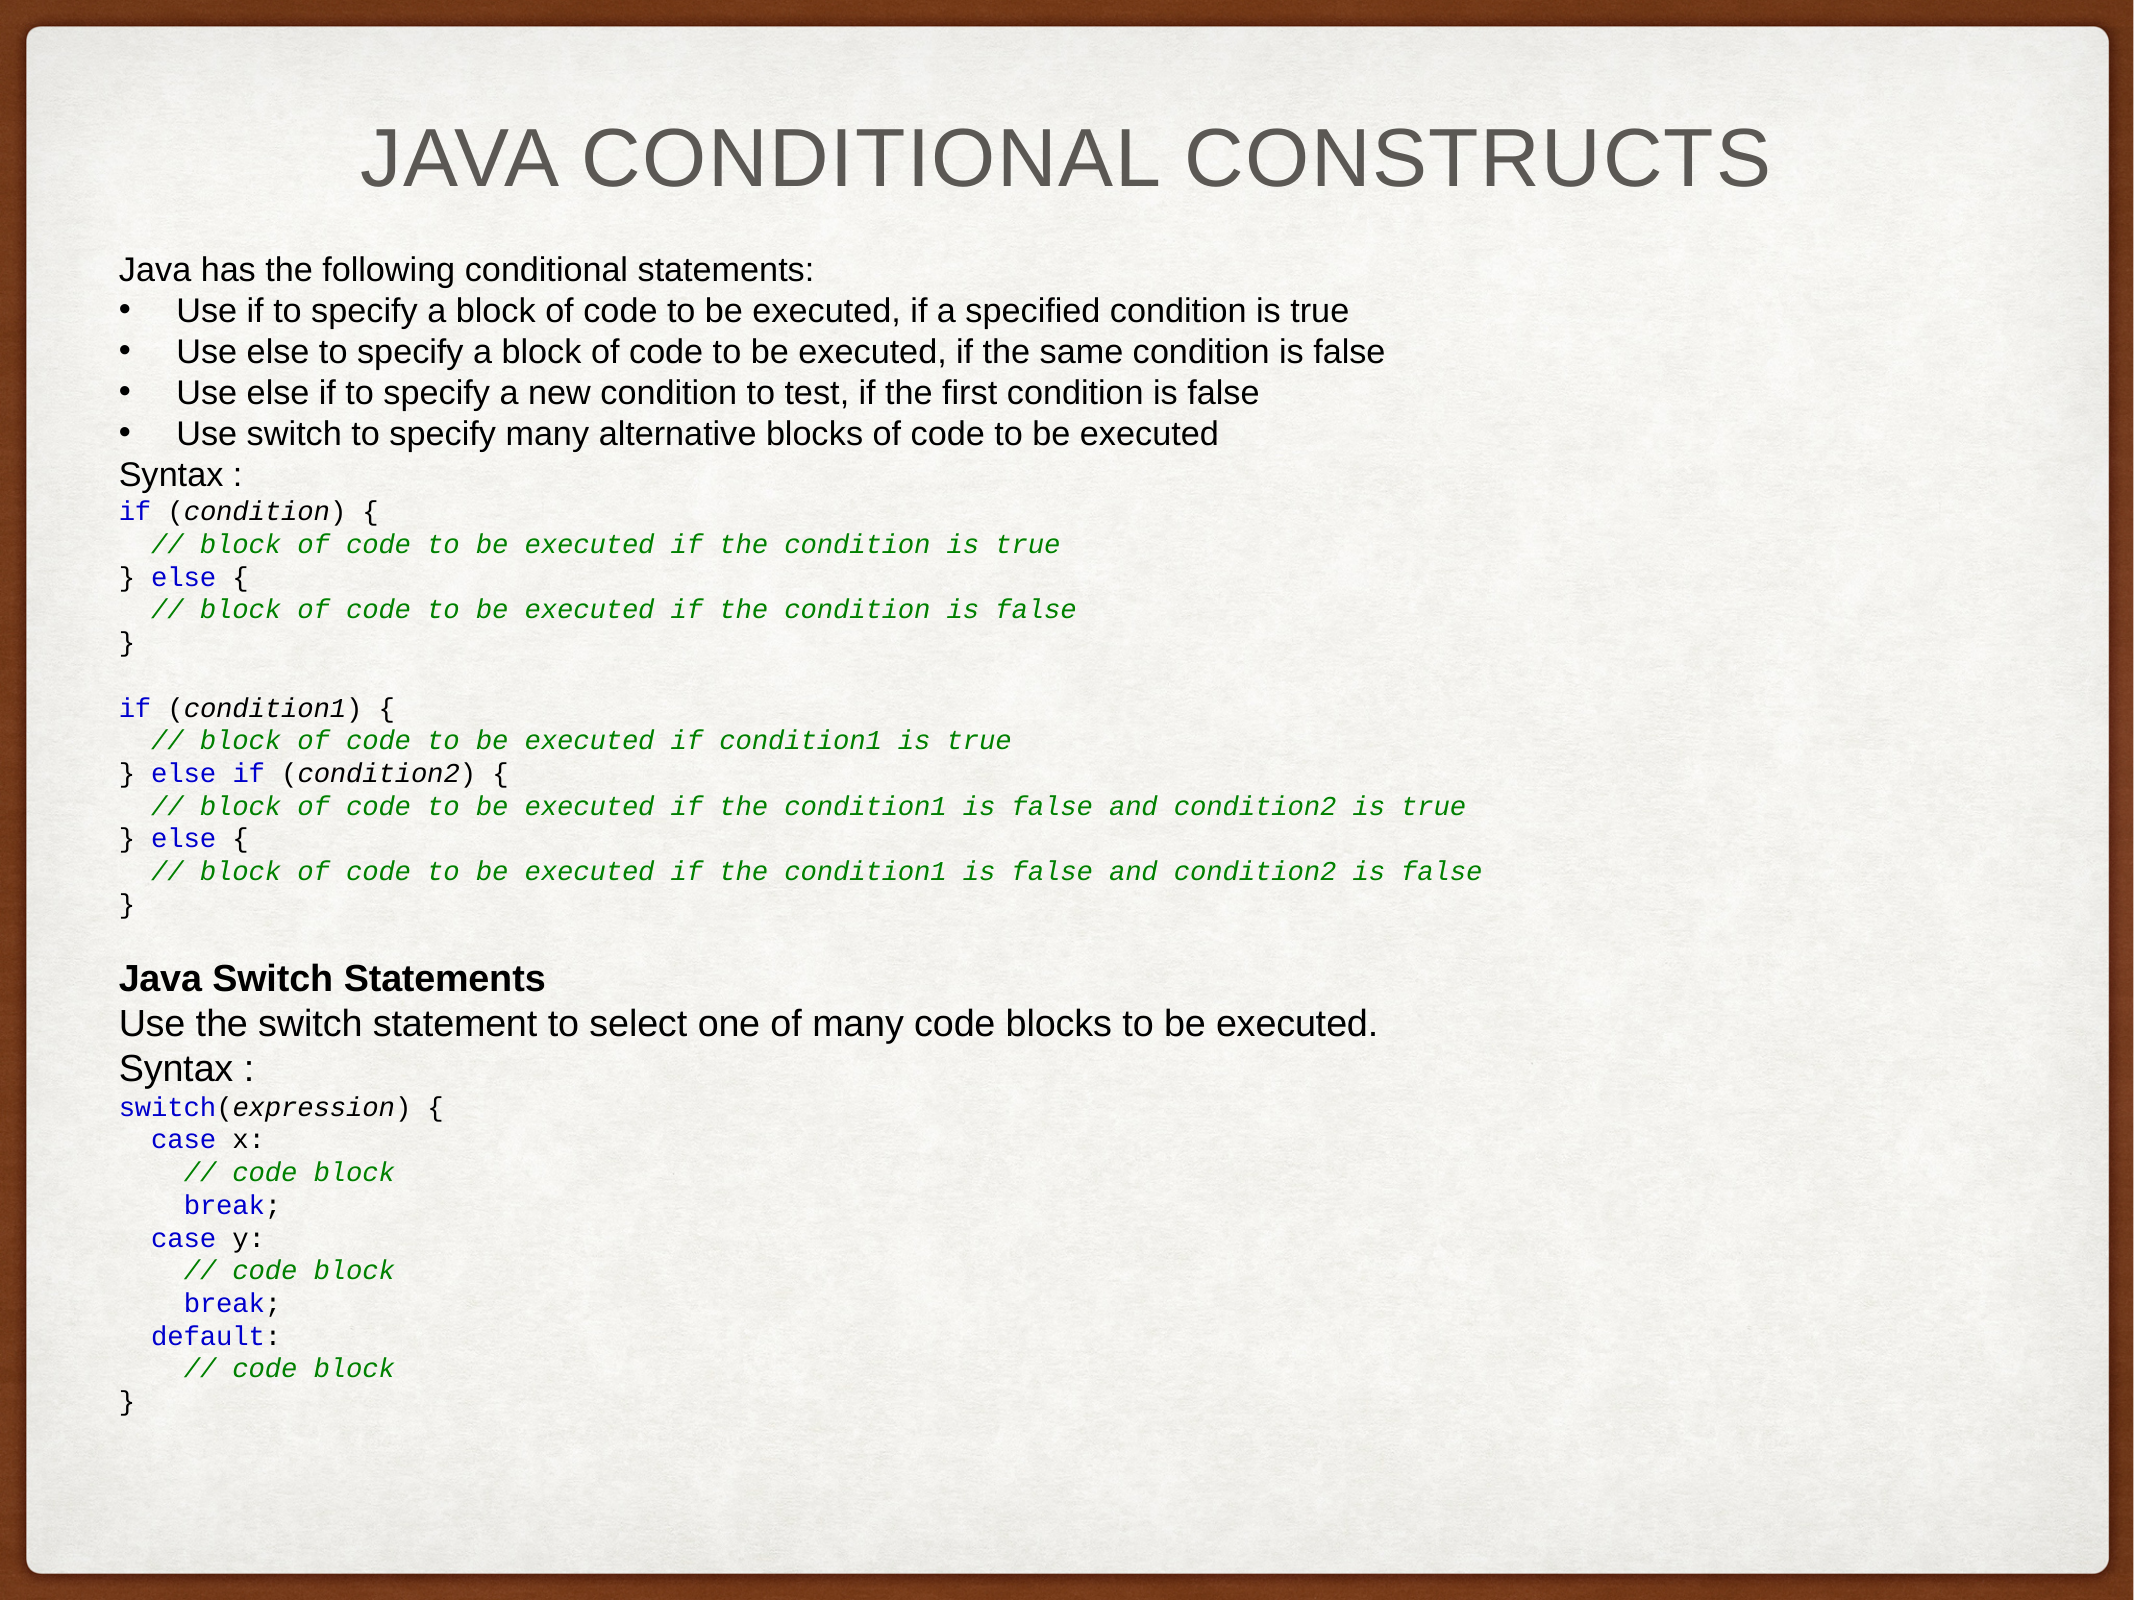

# Java conditional constructs
Java has the following conditional statements:
Use if to specify a block of code to be executed, if a specified condition is true
Use else to specify a block of code to be executed, if the same condition is false
Use else if to specify a new condition to test, if the first condition is false
Use switch to specify many alternative blocks of code to be executed
Syntax :
if (condition) {
  // block of code to be executed if the condition is true
} else {
  // block of code to be executed if the condition is false
}

if (condition1) {
  // block of code to be executed if condition1 is true
} else if (condition2) {
  // block of code to be executed if the condition1 is false and condition2 is true
} else {
  // block of code to be executed if the condition1 is false and condition2 is false
}

Java Switch Statements
Use the switch statement to select one of many code blocks to be executed.
Syntax :
switch(expression) {
  case x:
    // code block
    break;
  case y:
    // code block
    break;
  default:
    // code block
}